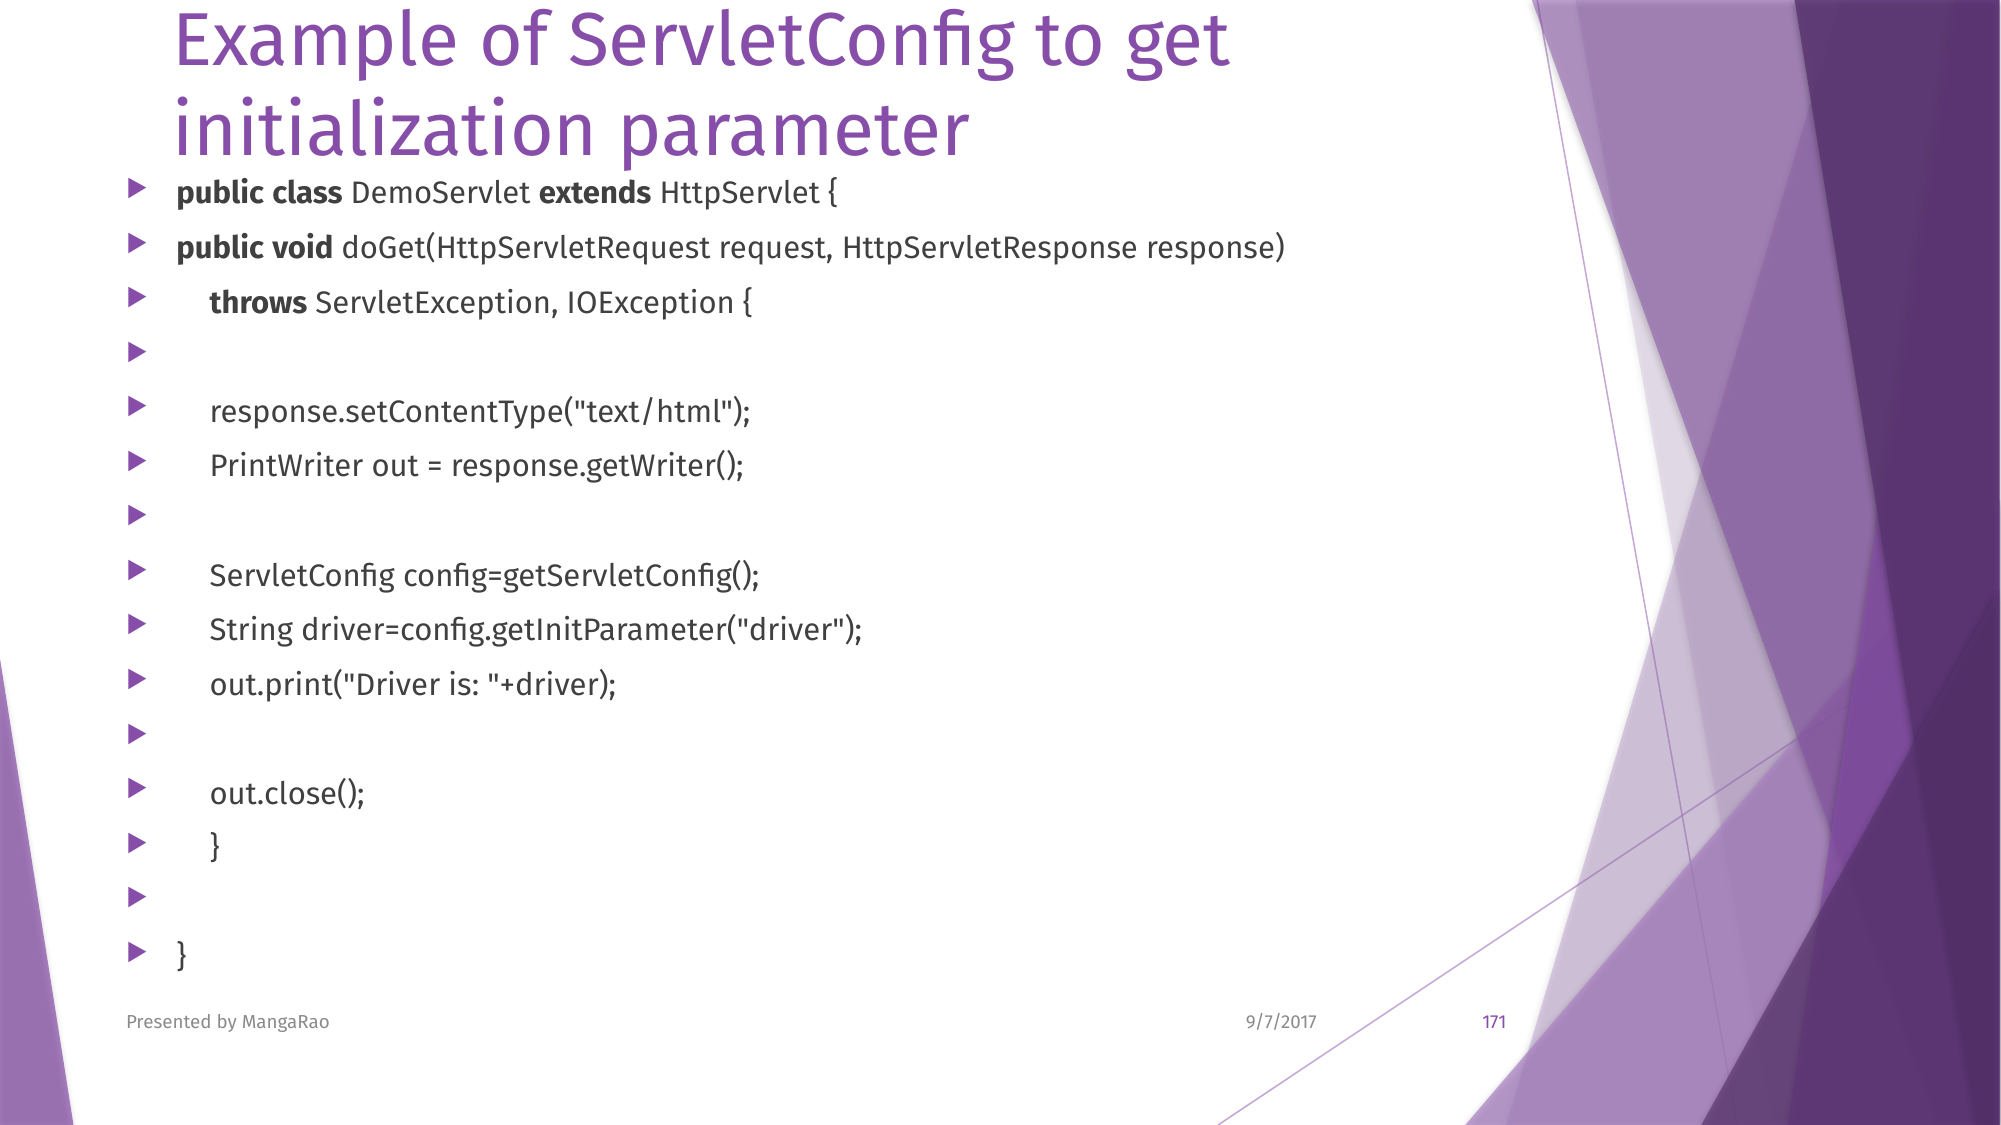

# Example of ServletConfig to get initialization parameter
public class DemoServlet extends HttpServlet {
public void doGet(HttpServletRequest request, HttpServletResponse response)
    throws ServletException, IOException {

    response.setContentType("text/html");
    PrintWriter out = response.getWriter();

    ServletConfig config=getServletConfig();
    String driver=config.getInitParameter("driver");
    out.print("Driver is: "+driver);

    out.close();
    }

}

Presented by MangaRao
9/7/2017
171